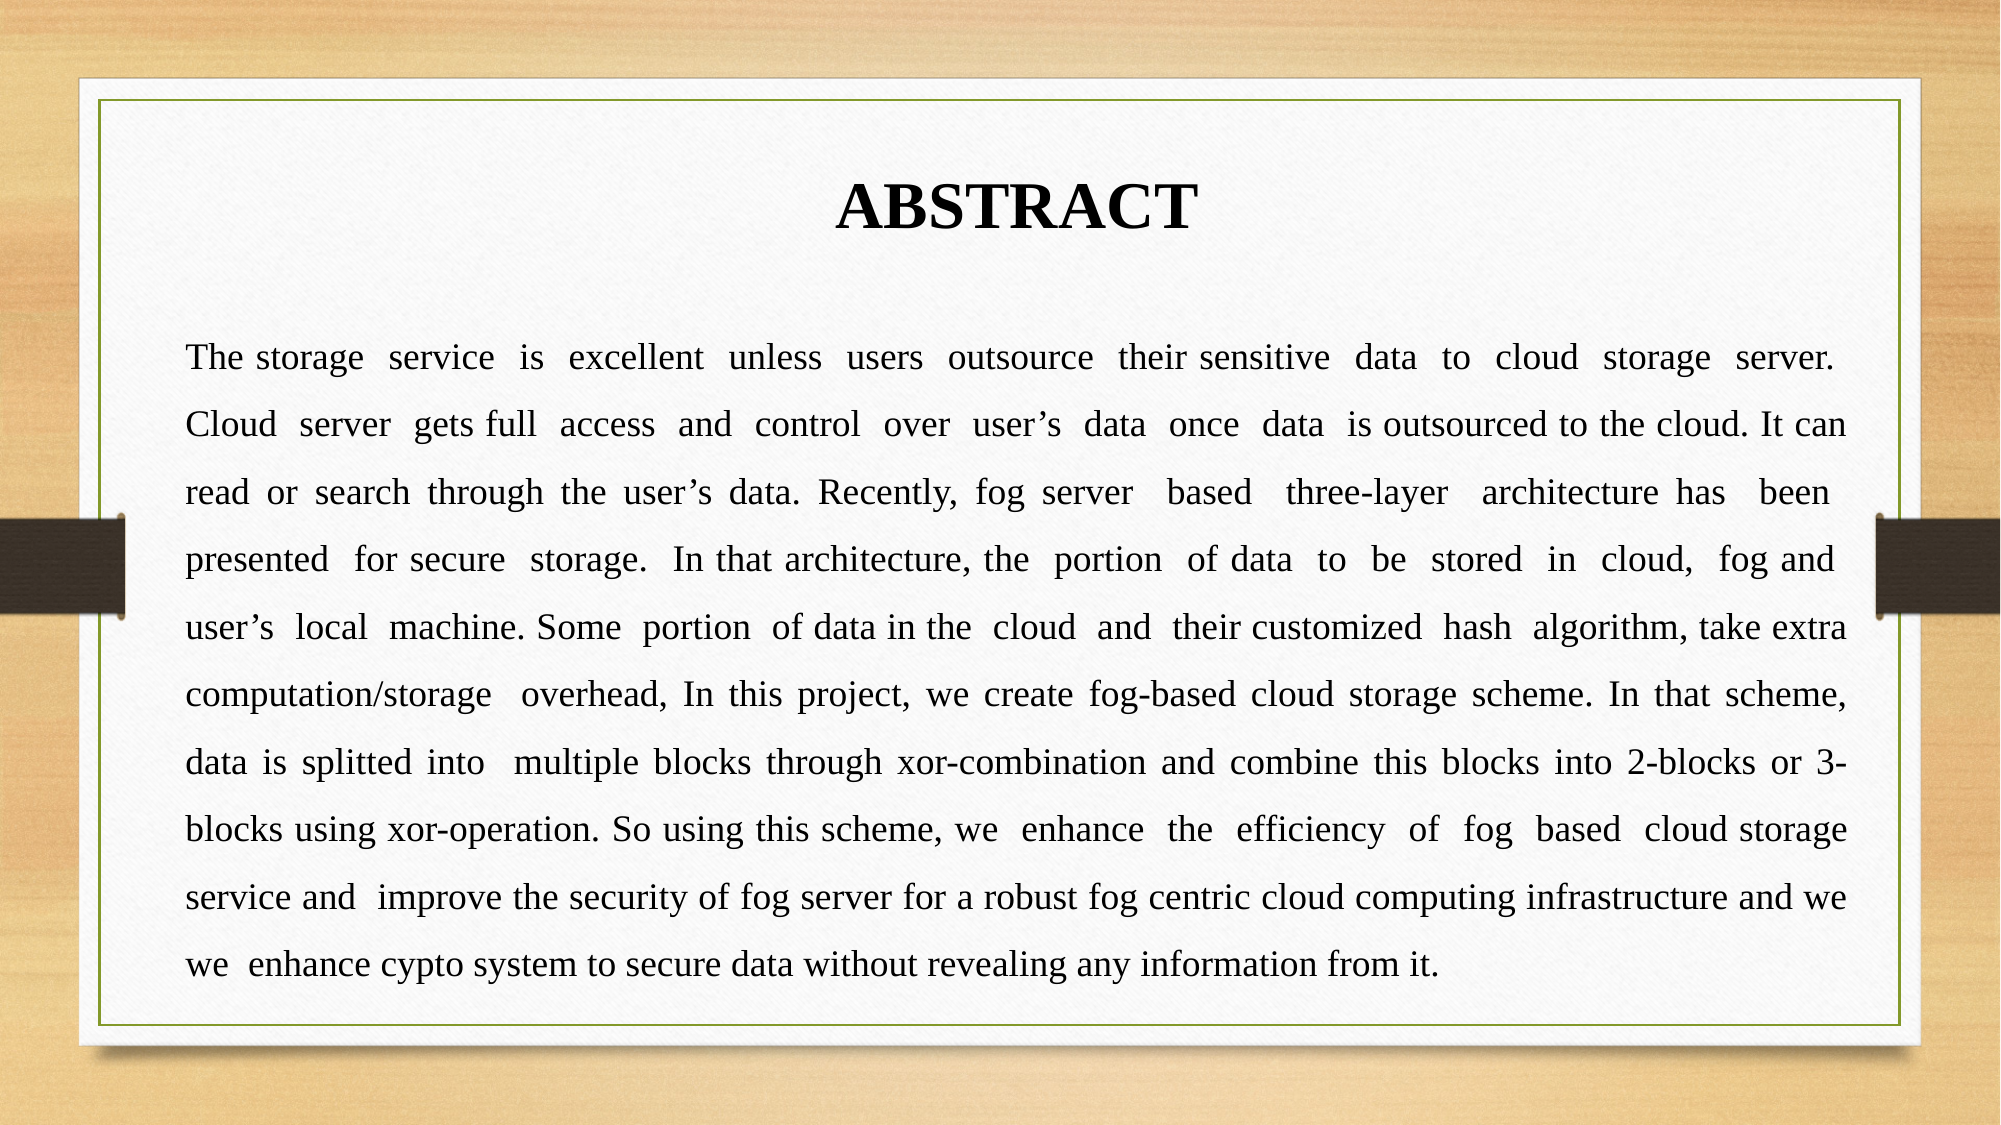

ABSTRACT

The storage  service  is  excellent  unless  users  outsource  their sensitive  data  to  cloud  storage  server.  Cloud  server  gets full  access  and  control  over  user’s  data  once  data  is outsourced to the cloud. It can read or search through the user’s data. Recently, fog server  based  three-layer  architecture has  been  presented  for secure  storage.  In that architecture, the  portion  of data  to  be  stored  in  cloud,  fog and  user’s  local  machine. Some  portion  of data in the  cloud  and  their customized  hash  algorithm, take extra computation/storage  overhead, In this project, we create fog-based cloud storage scheme. In that scheme, data is splitted into  multiple blocks through xor-combination and combine this blocks into 2-blocks or 3-blocks using xor-operation. So using this scheme, we  enhance  the  efficiency  of  fog  based  cloud storage service and  improve the security of fog server for a robust fog centric cloud computing infrastructure and we we  enhance cypto system to secure data without revealing any information from it.